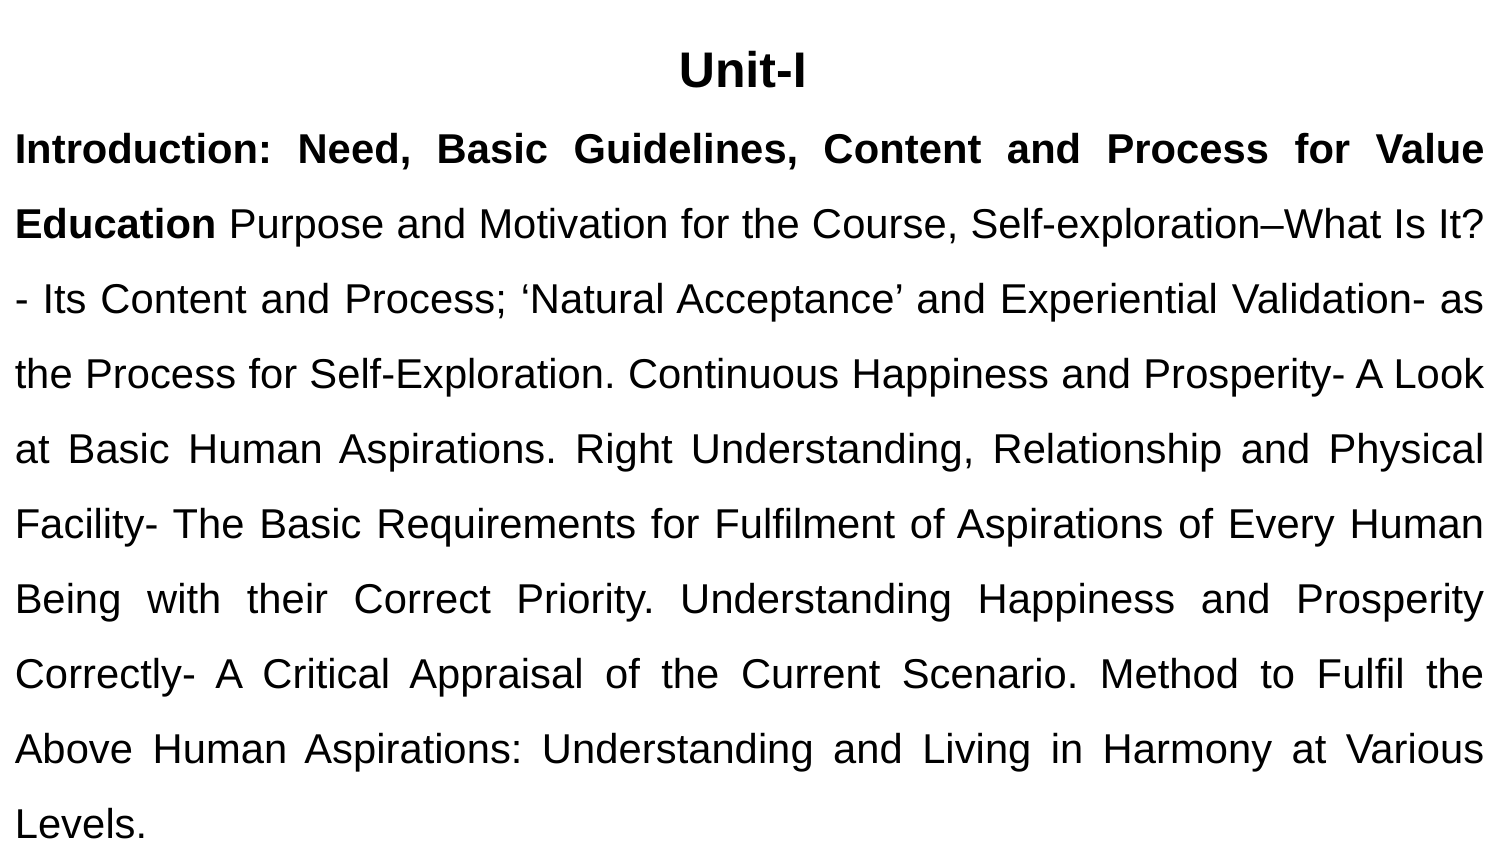

Unit-I
Introduction: Need, Basic Guidelines, Content and Process for Value Education Purpose and Motivation for the Course, Self-exploration–What Is It? - Its Content and Process; ‘Natural Acceptance’ and Experiential Validation- as the Process for Self-Exploration. Continuous Happiness and Prosperity- A Look at Basic Human Aspirations. Right Understanding, Relationship and Physical Facility- The Basic Requirements for Fulfilment of Aspirations of Every Human Being with their Correct Priority. Understanding Happiness and Prosperity Correctly- A Critical Appraisal of the Current Scenario. Method to Fulfil the Above Human Aspirations: Understanding and Living in Harmony at Various Levels.